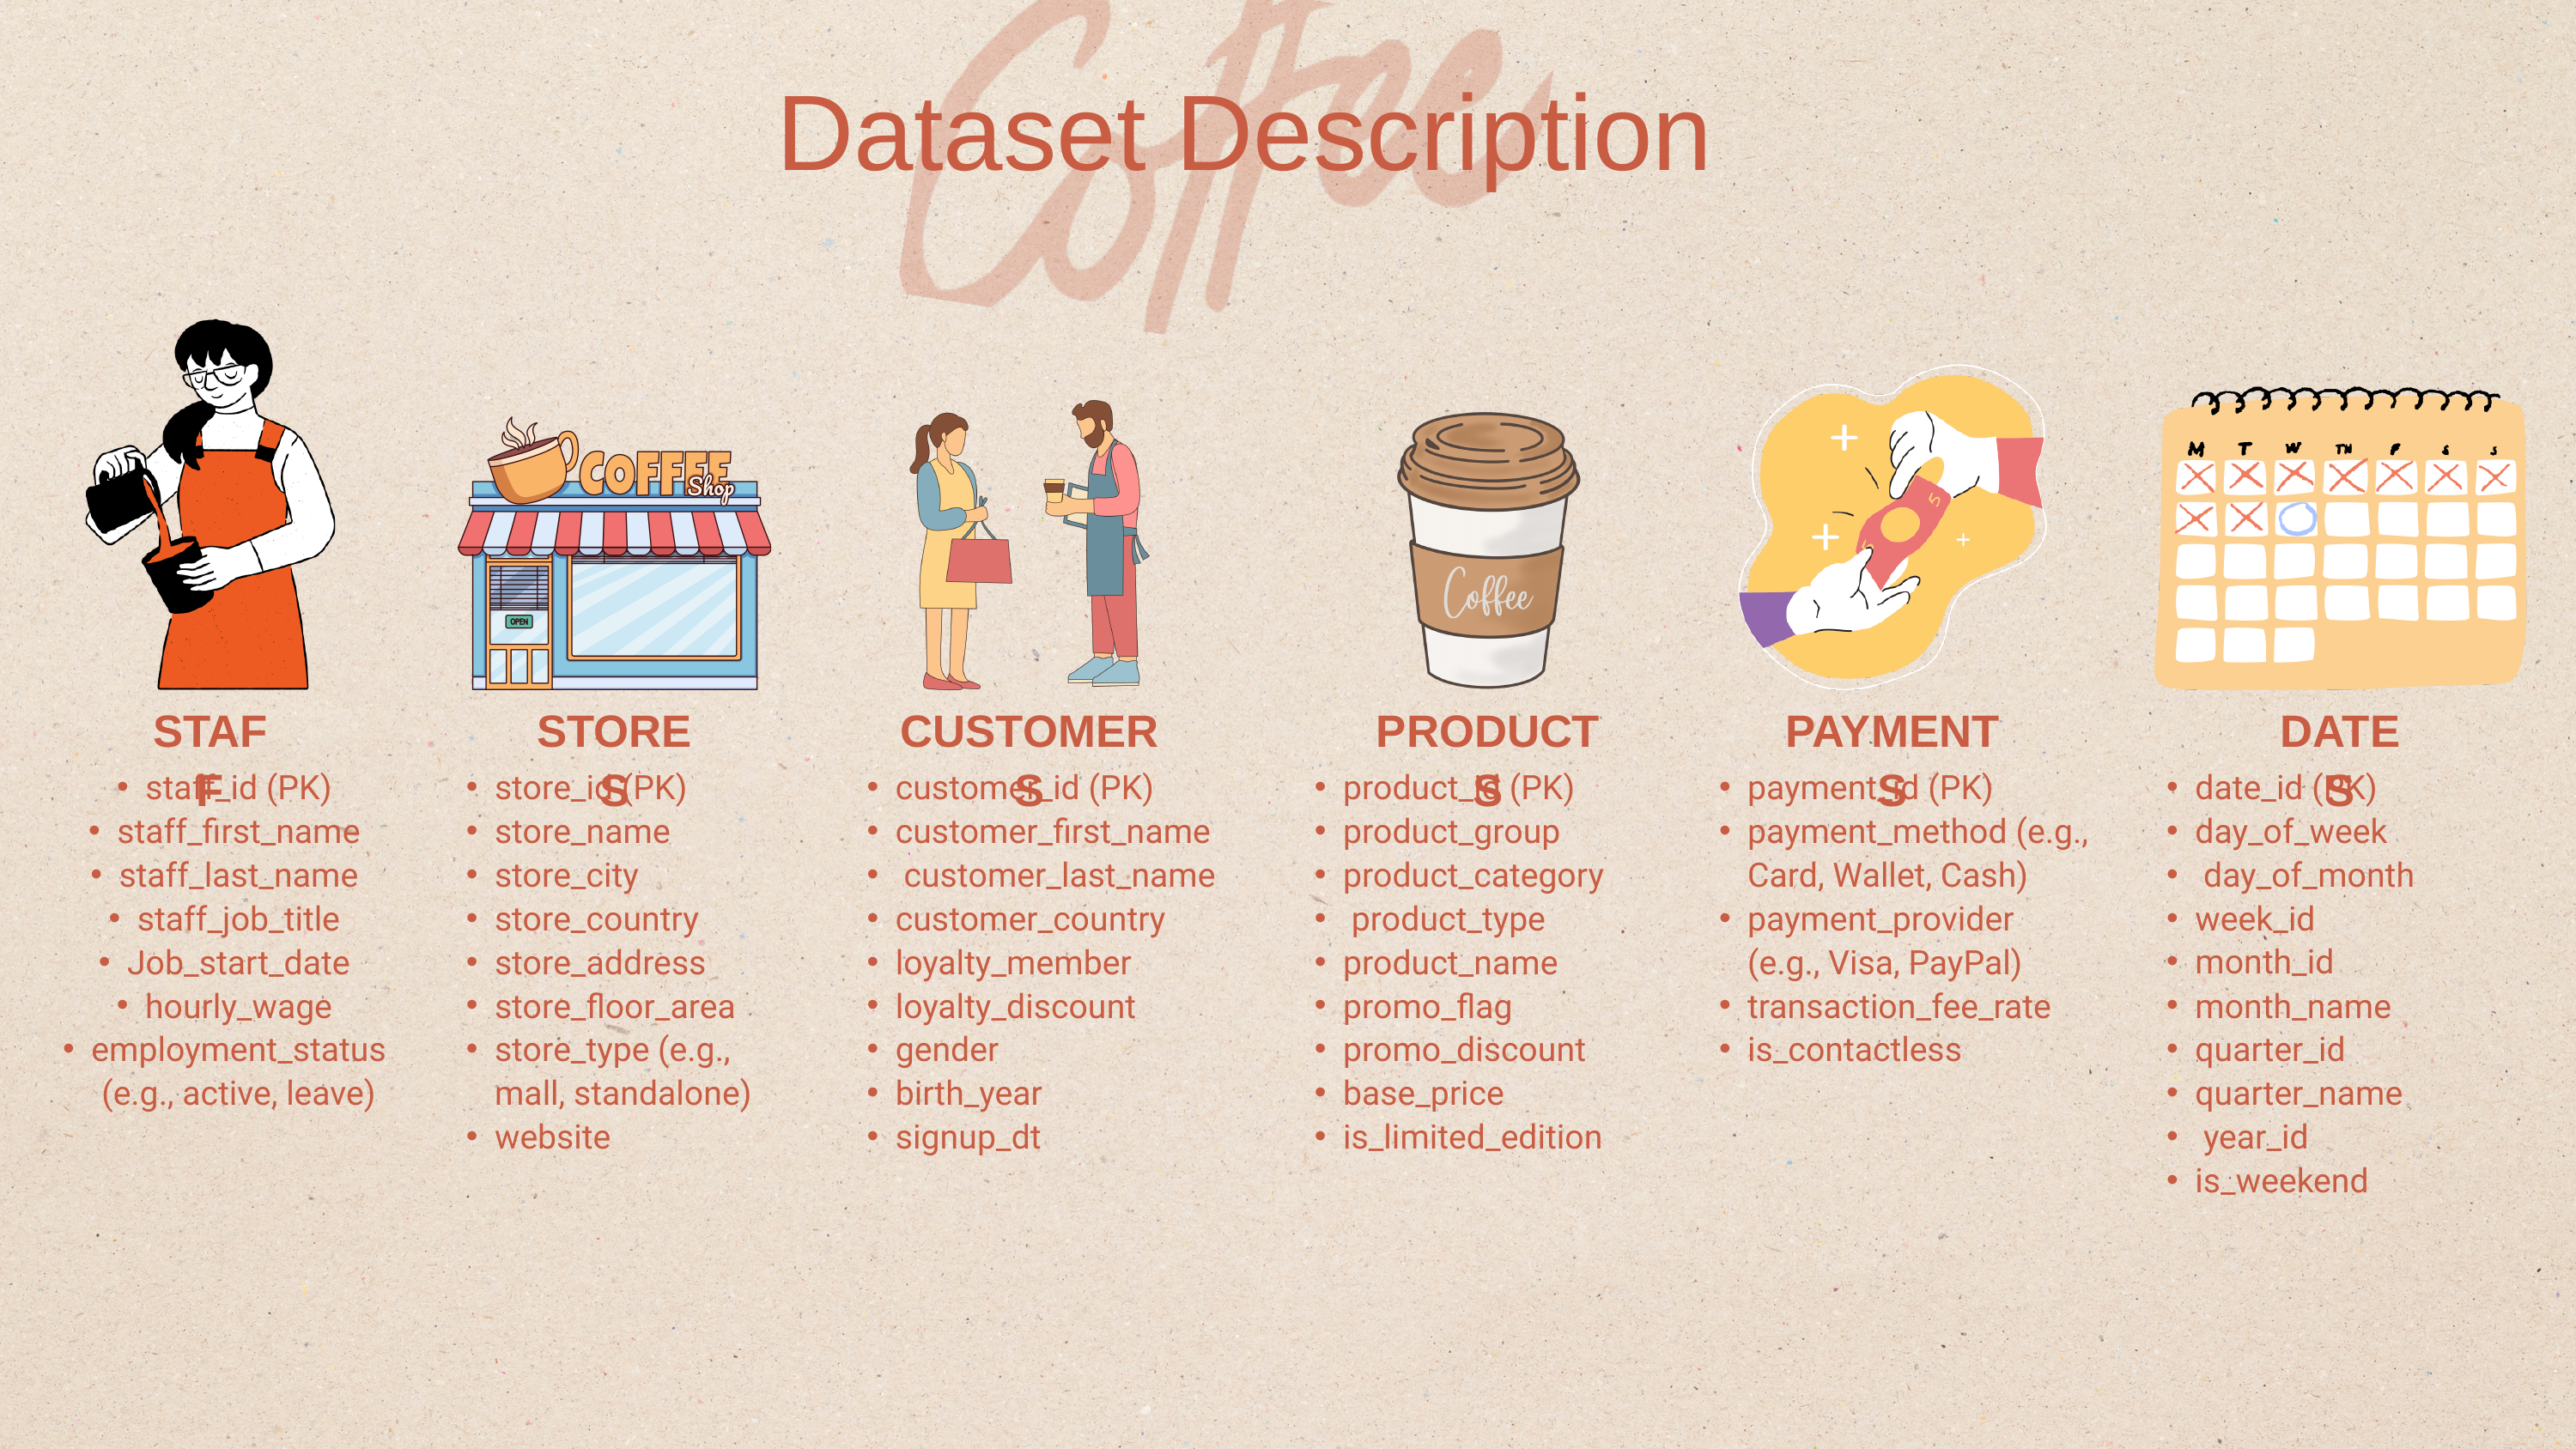

Dataset Description

STAFF
STORES
CUSTOMERS
PRODUCTS
PAYMENTS
DATES
staff_id (PK)
staff_first_name
staff_last_name
staff_job_title
Job_start_date
hourly_wage
employment_status (e.g., active, leave)

store_id (PK)
store_name
store_city
store_country
store_address
store_floor_area
store_type (e.g., mall, standalone)
website
customer_id (PK)
customer_first_name
 customer_last_name
customer_country
loyalty_member
loyalty_discount
gender
birth_year
signup_dt
product_id (PK)
product_group
product_category
 product_type
product_name
promo_flag
promo_discount
base_price
is_limited_edition
payment_id (PK)
payment_method (e.g., Card, Wallet, Cash)
payment_provider (e.g., Visa, PayPal)
transaction_fee_rate
is_contactless
date_id (PK)
day_of_week
 day_of_month
week_id
month_id
month_name
quarter_id
quarter_name
 year_id
is_weekend